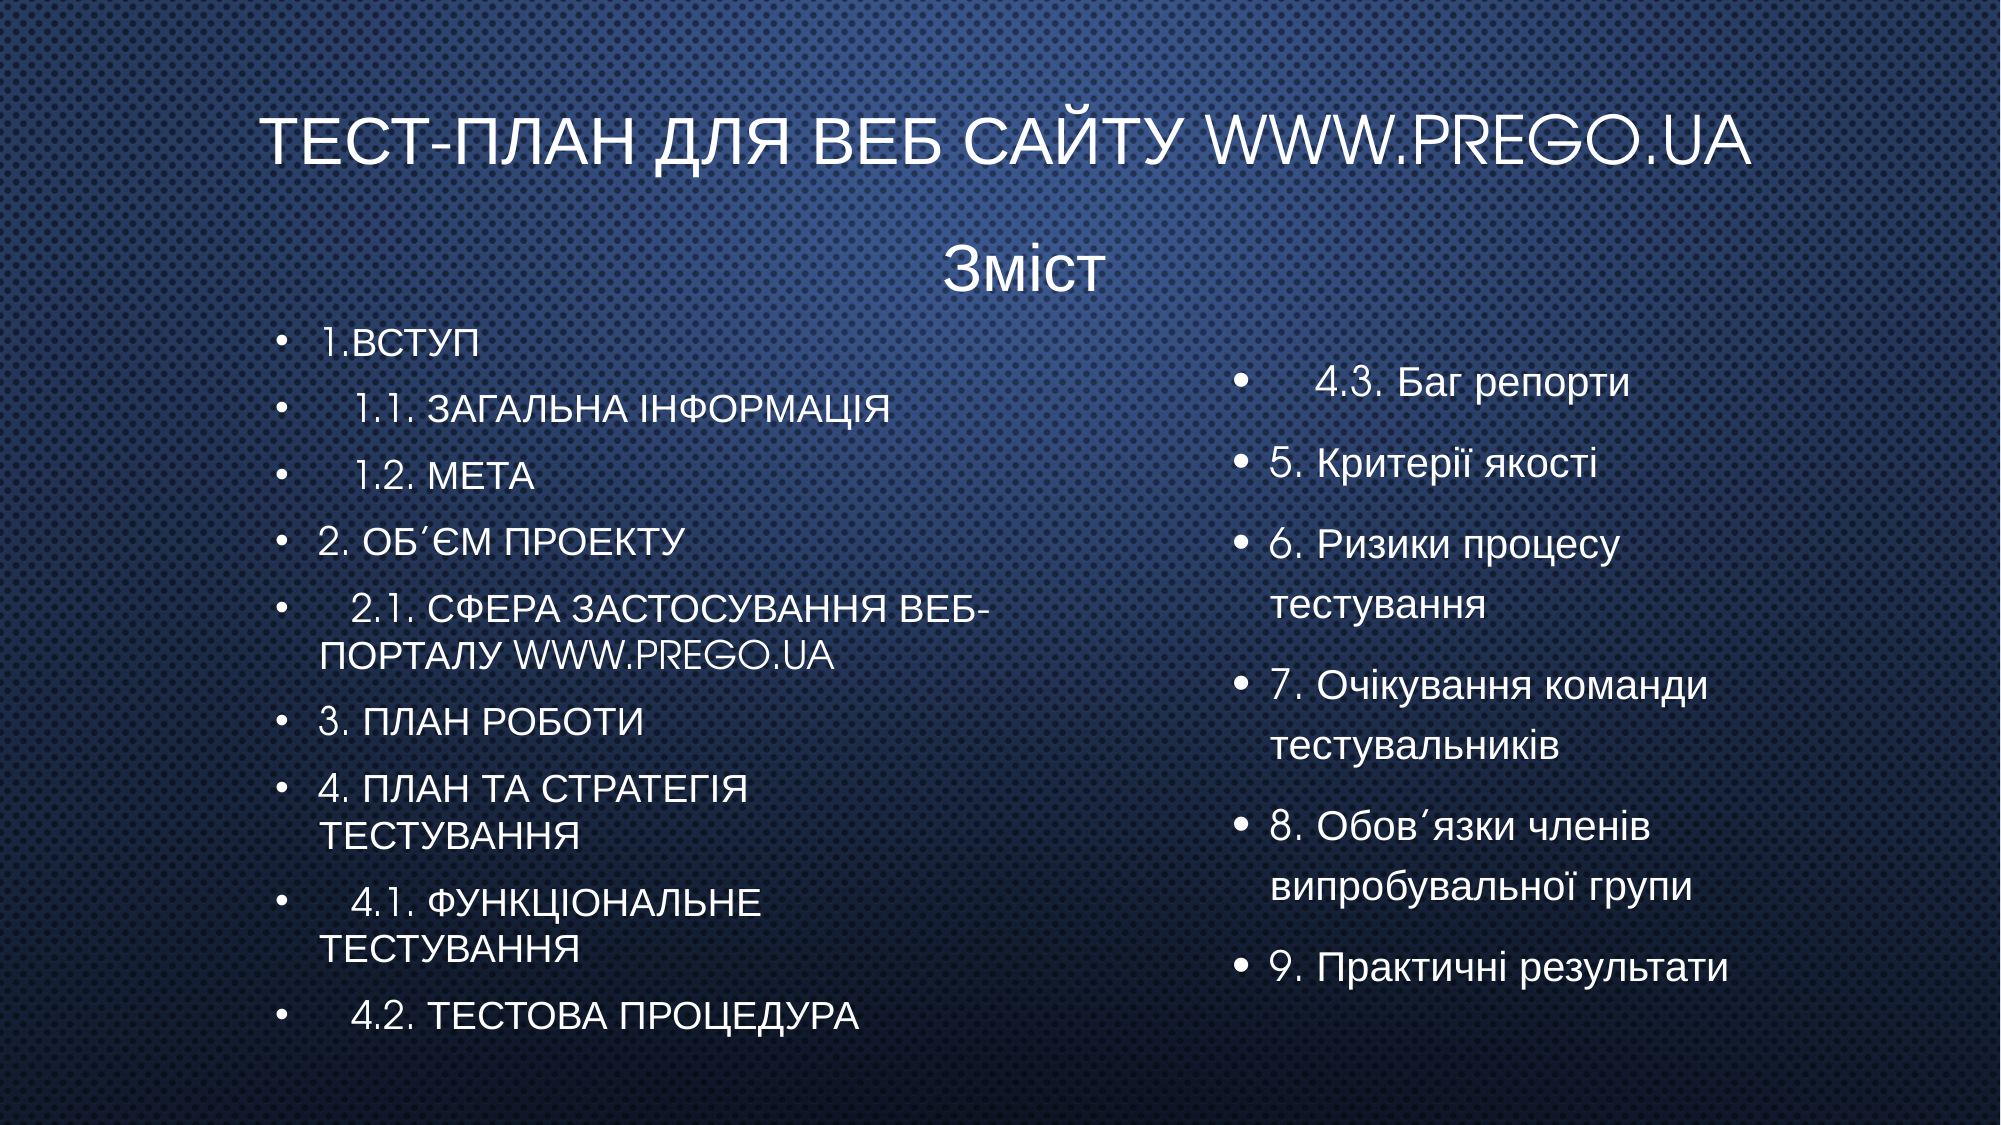

# Тест-план для веб сайту www.prego.ua
Зміст

1.Вступ
   1.1. Загальна інформація
   1.2. Мета
2. Об’єм проекту
   2.1. Сфера застосування веб-порталу www.prego.ua
3. План роботи
4. План та стратегія тестування
   4.1. Функціональне тестування
   4.2. Тестова процедура
    4.3. Баг репорти
5. Критерії якості
6. Ризики процесу тестування
7. Очікування команди тестувальників
8. Обов’язки членів випробувальної групи
9. Практичні результати